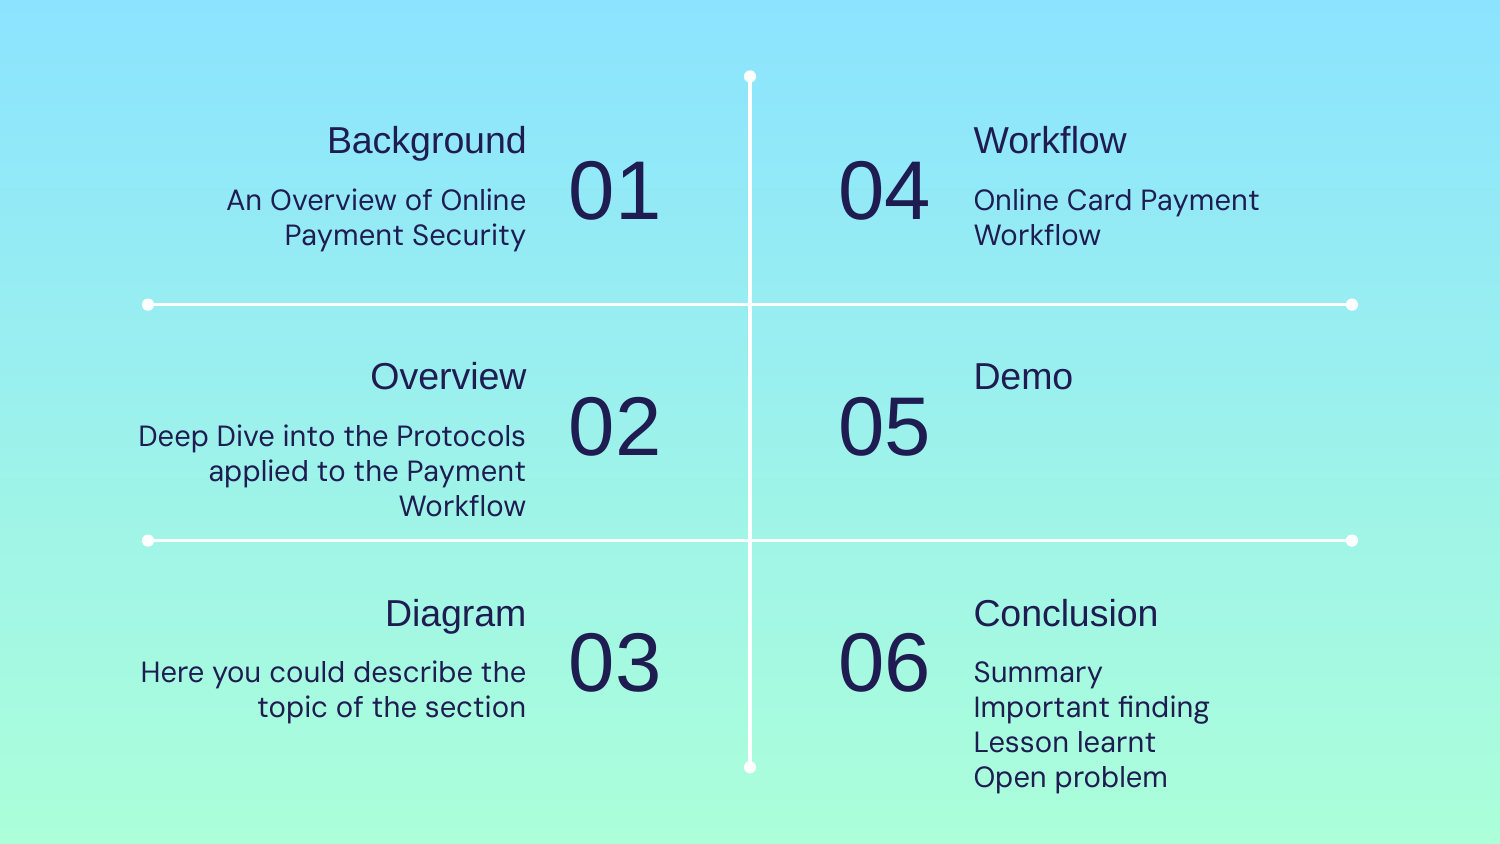

# Background
Workflow
01
04
An Overview of Online Payment Security
Online Card Payment Workflow
Overview
Demo
02
05
Deep Dive into the Protocols applied to the Payment Workflow
Diagram
Conclusion
03
06
Summary
Important finding
Lesson learnt
Open problem
Here you could describe the
topic of the section